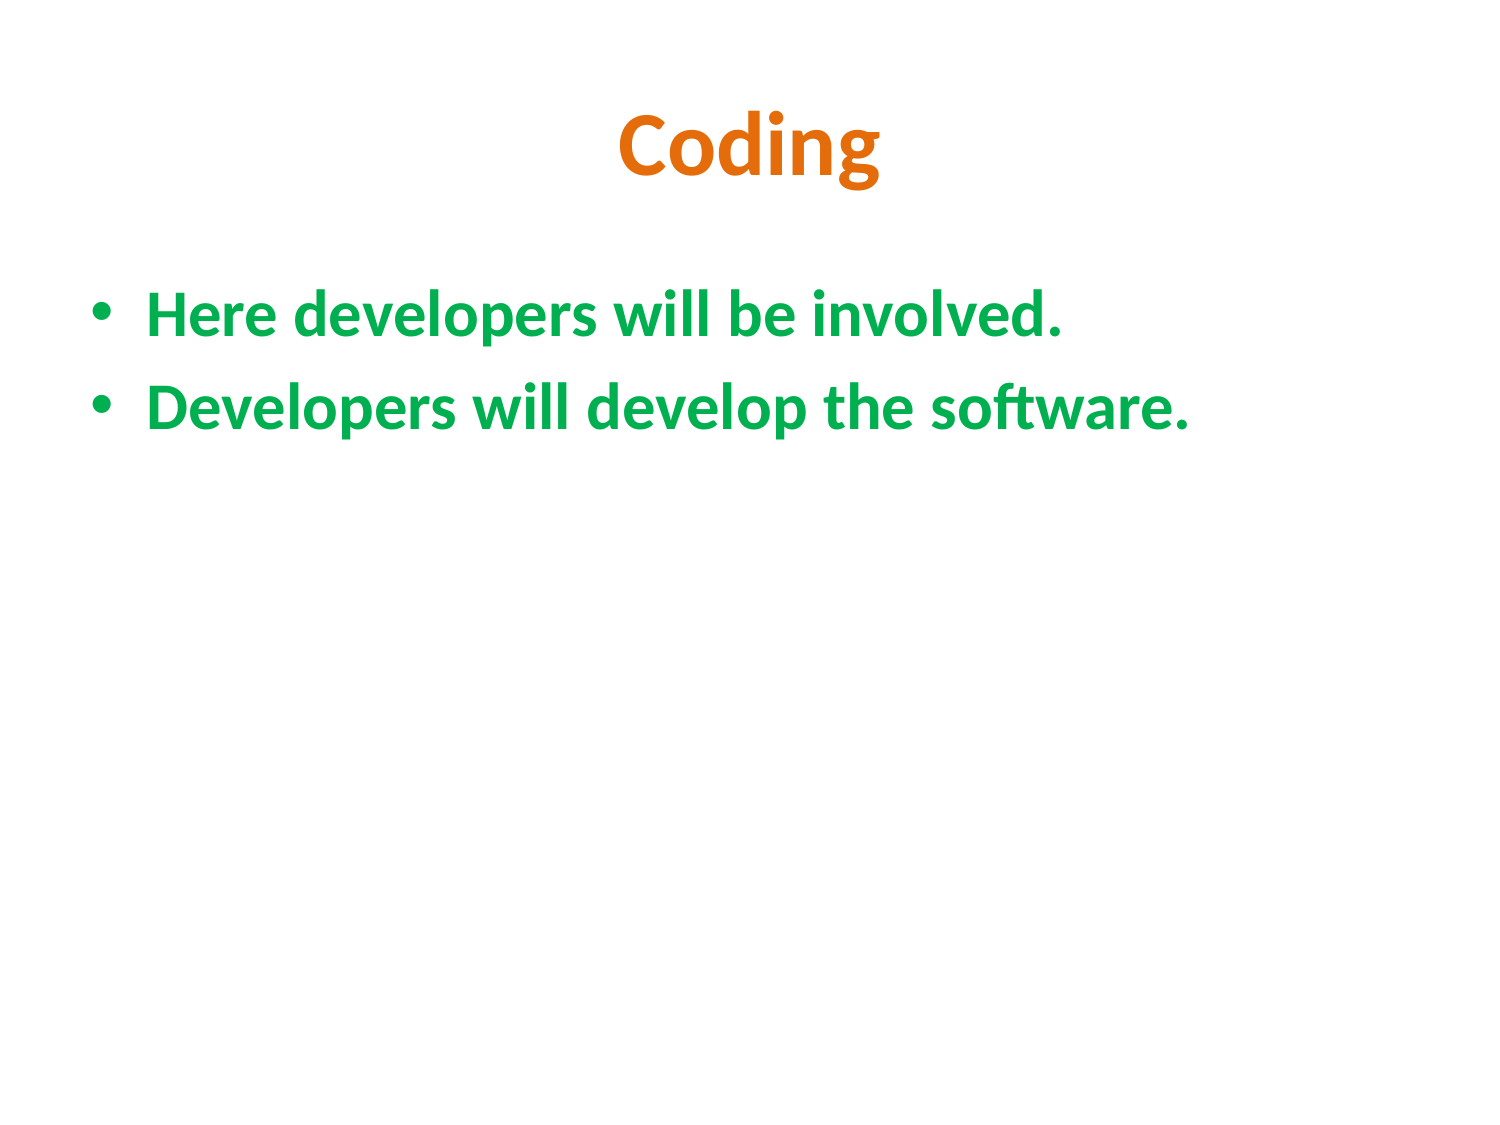

# Coding
Here developers will be involved.
Developers will develop the software.